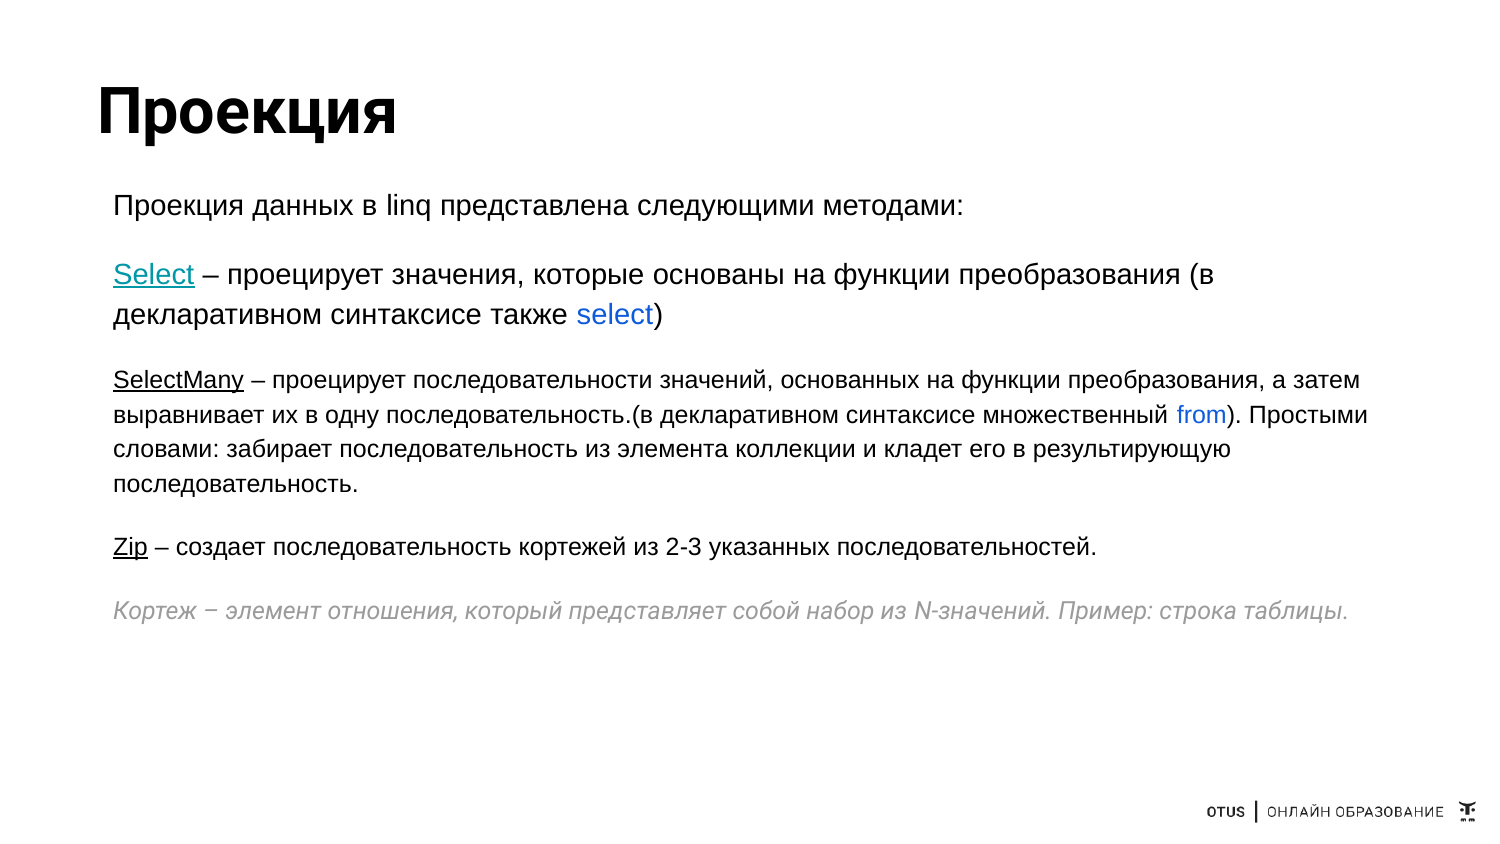

# Проекция
Проекция данных в linq представлена следующими методами:
Select – проецирует значения, которые основаны на функции преобразования (в декларативном синтаксисе также select)
SelectMany – проецирует последовательности значений, основанных на функции преобразования, а затем выравнивает их в одну последовательность.(в декларативном синтаксисе множественный from). Простыми словами: забирает последовательность из элемента коллекции и кладет его в результирующую последовательность.
Zip – создает последовательность кортежей из 2-3 указанных последовательностей.
Кортеж – элемент отношения, который представляет собой набор из N-значений. Пример: строка таблицы.